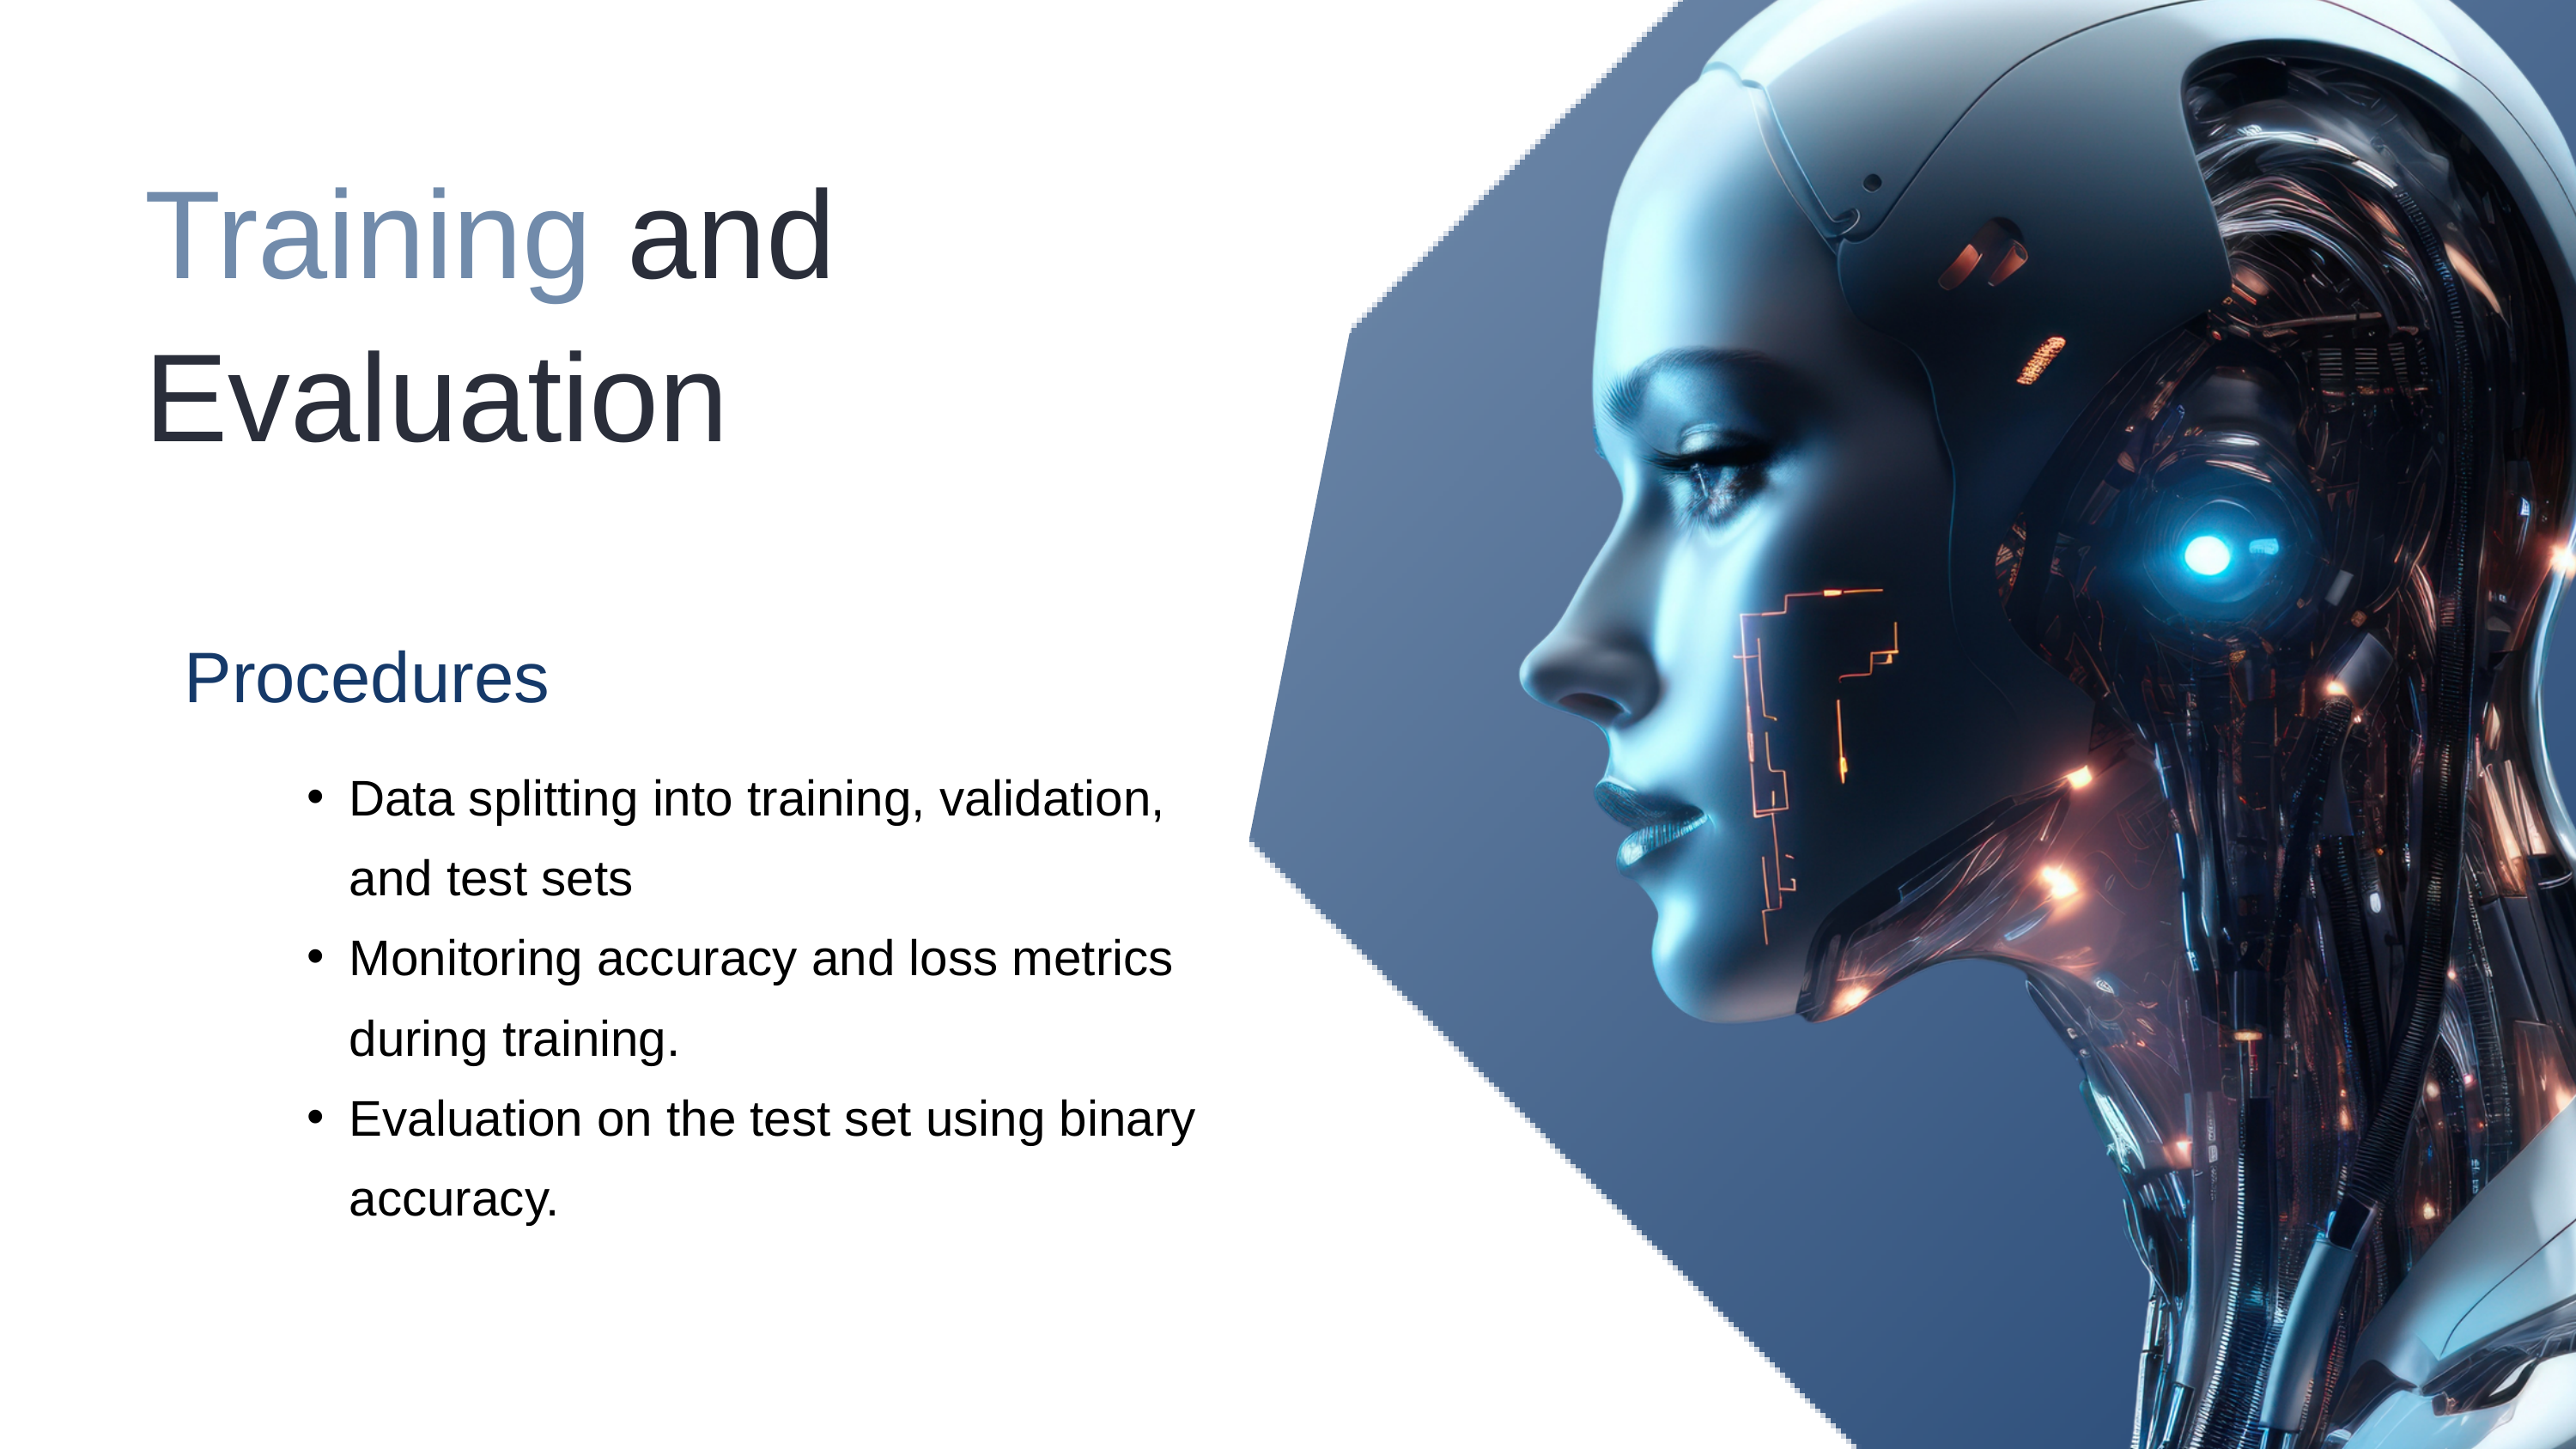

Training and Evaluation
Procedures
Data splitting into training, validation, and test sets
Monitoring accuracy and loss metrics during training.
Evaluation on the test set using binary accuracy.